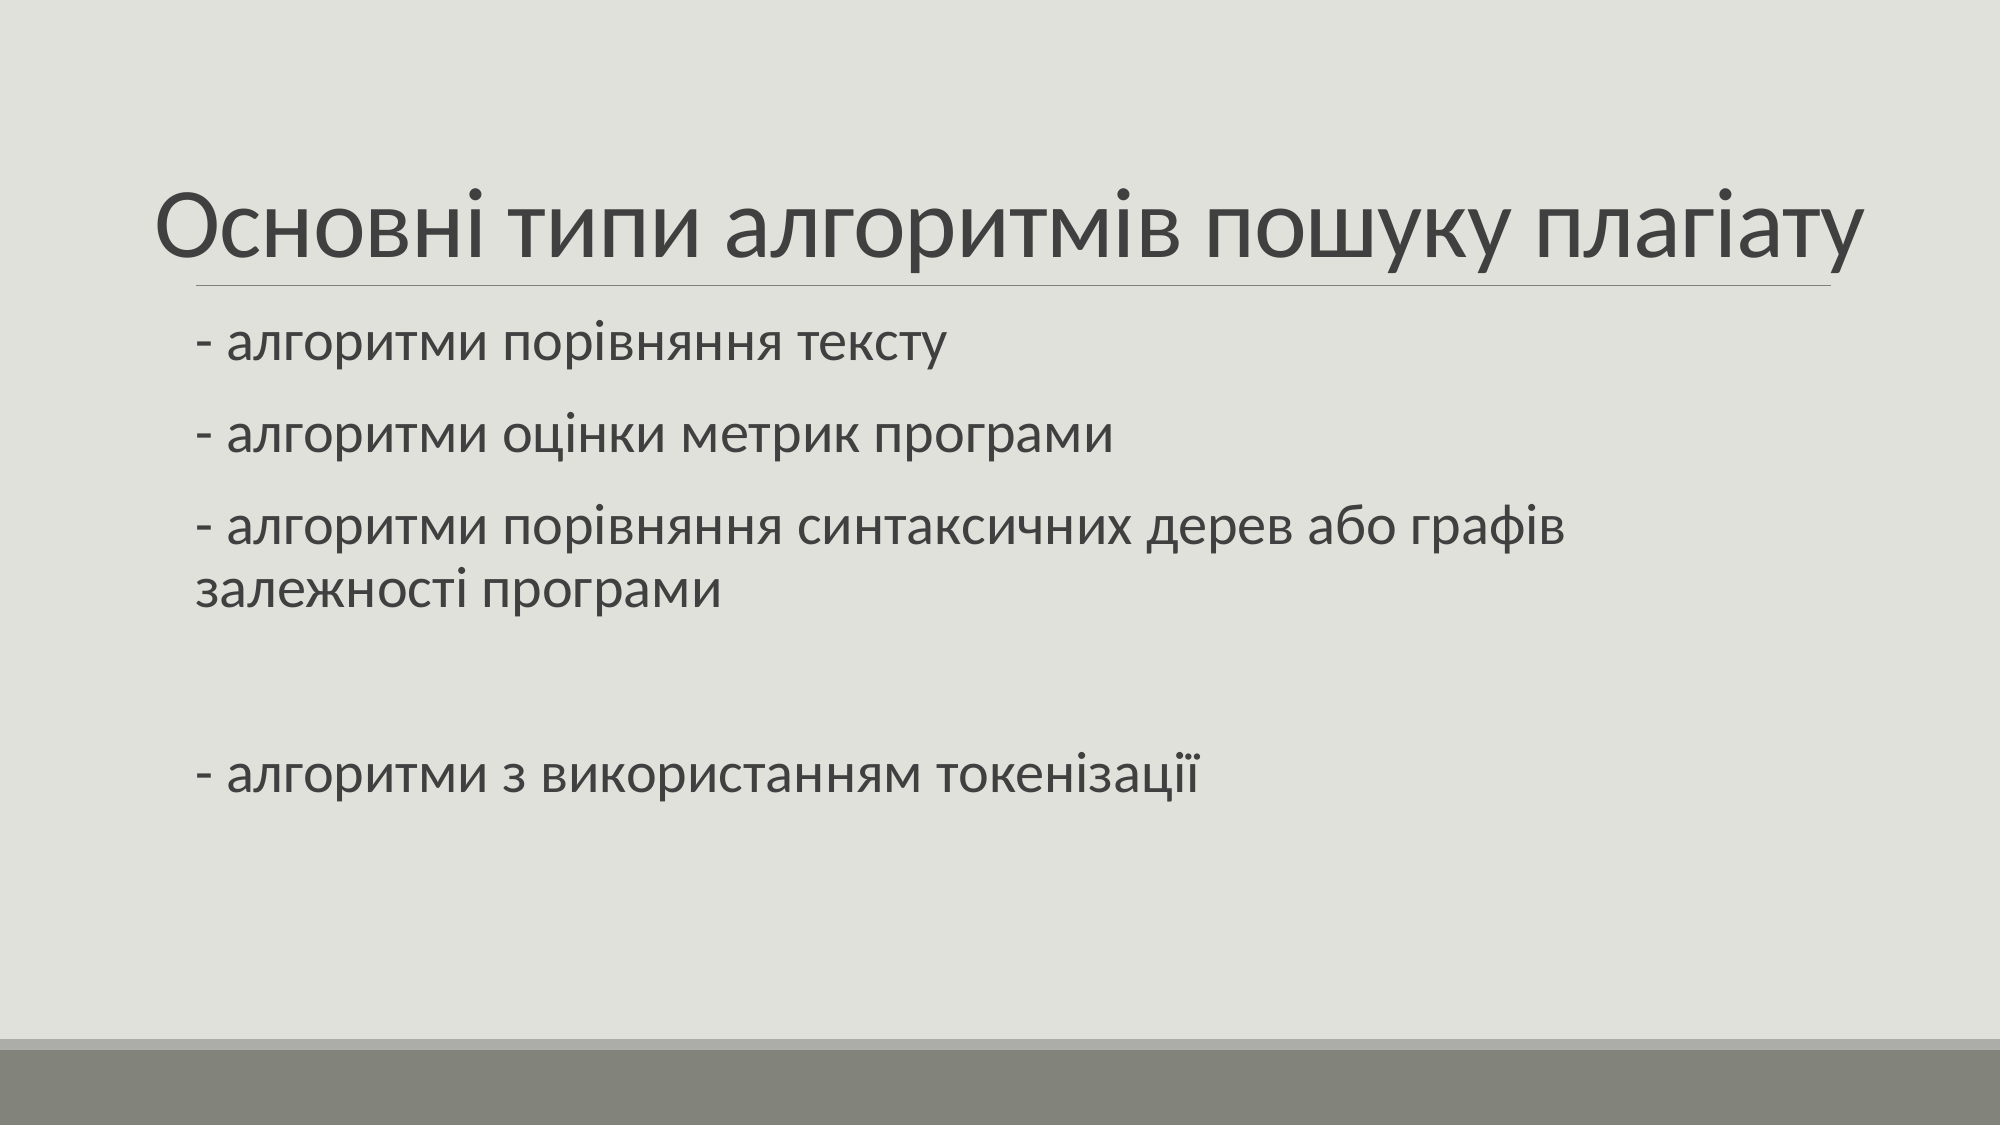

# Основні типи алгоритмів пошуку плагіату
- алгоритми порівняння тексту
- алгоритми оцінки метрик програми
- алгоритми порівняння синтаксичних дерев або графів залежності програми

- алгоритми з використанням токенізації